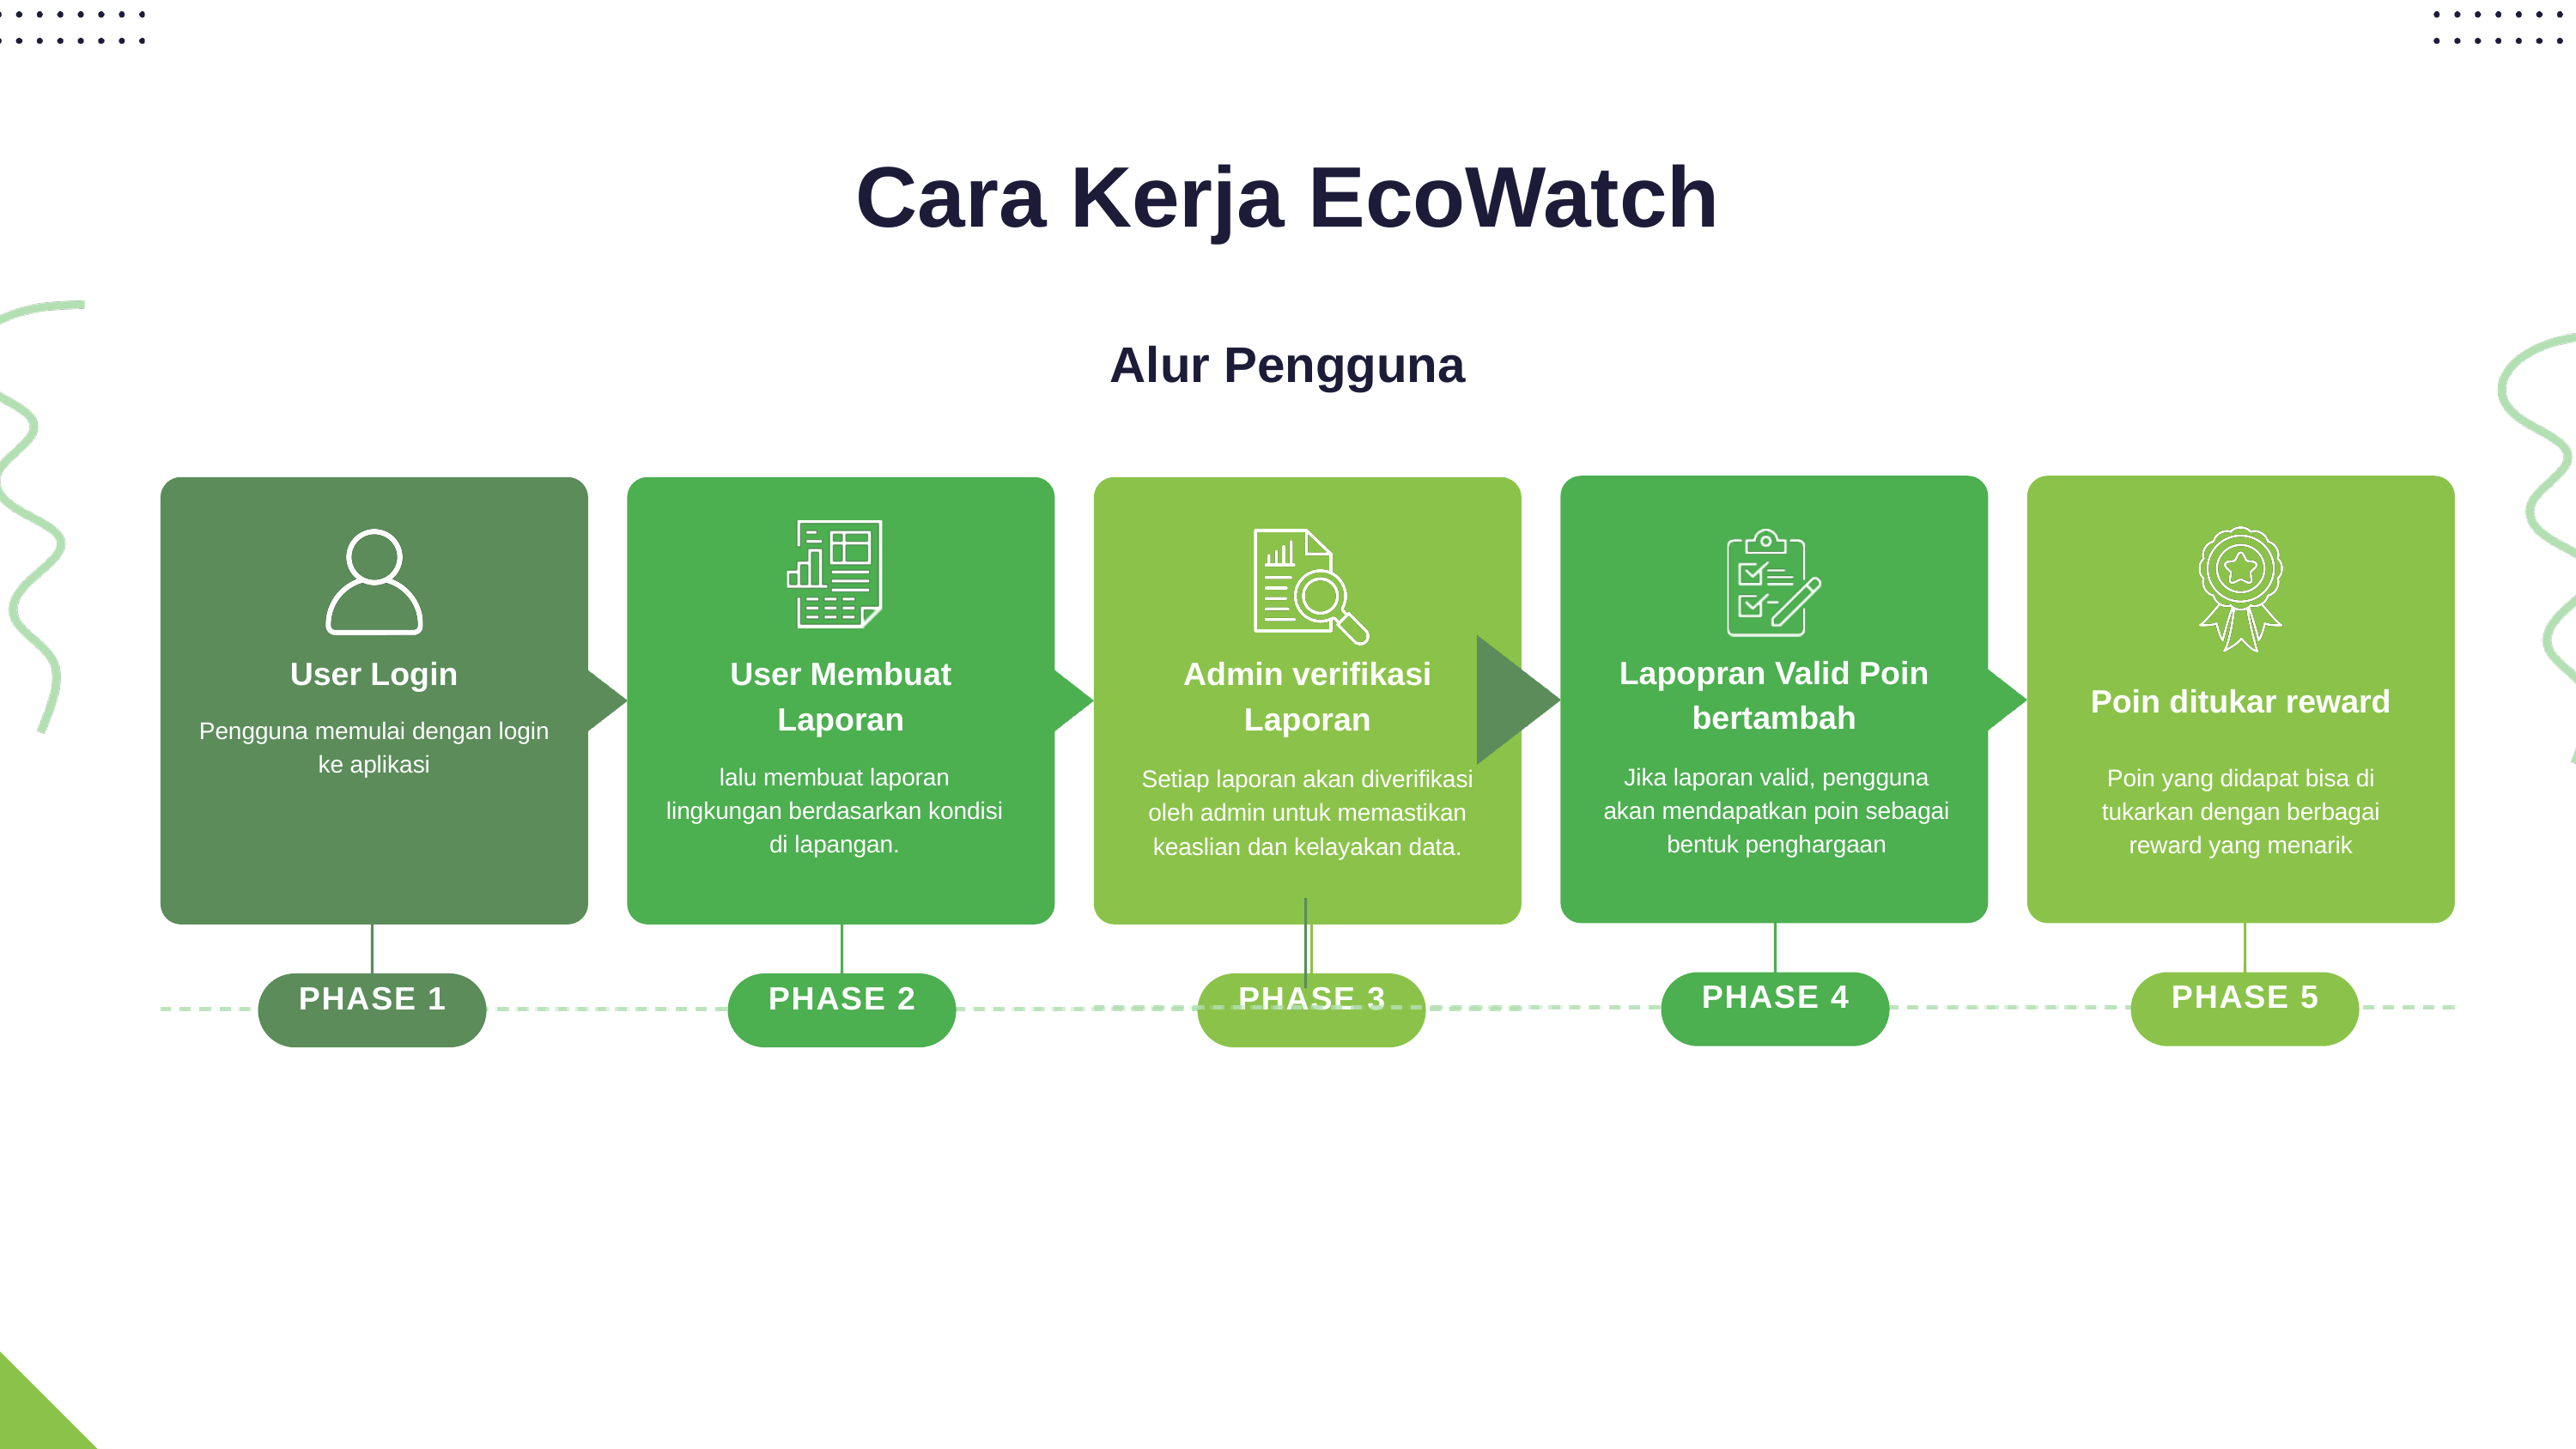

Cara Kerja EcoWatch

Alur Pengguna

Lapopran Valid Poin bertambah
User Login
User Membuat Laporan
Admin verifikasi Laporan
Poin ditukar reward
Pengguna memulai dengan login ke aplikasi
lalu membuat laporan lingkungan berdasarkan kondisi di lapangan.
Jika laporan valid, pengguna akan mendapatkan poin sebagai bentuk penghargaan
Poin yang didapat bisa di tukarkan dengan berbagai reward yang menarik
Setiap laporan akan diverifikasi oleh admin untuk memastikan keaslian dan kelayakan data.

PHASE 4

PHASE 5

PHASE 1

PHASE 2

PHASE 3